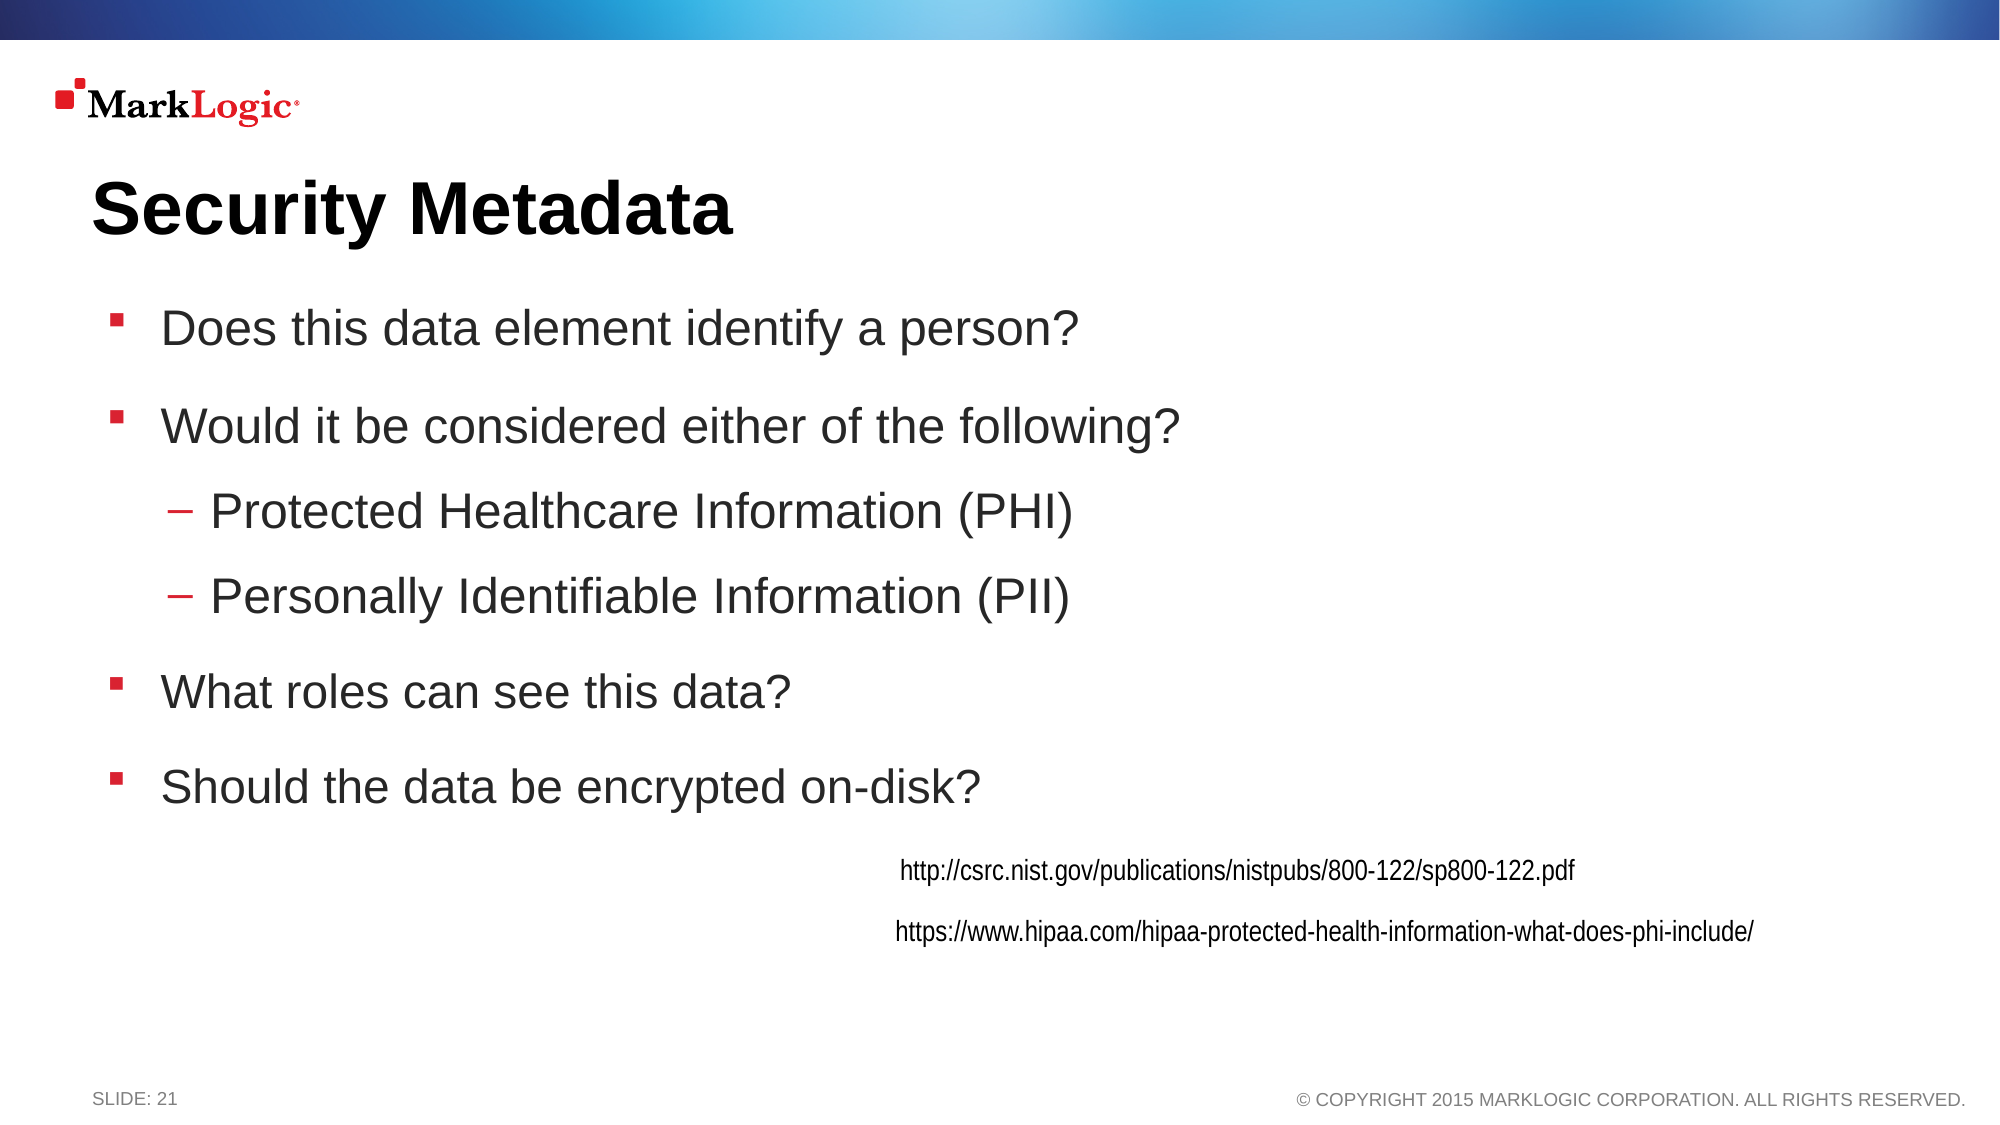

# Security Metadata
Does this data element identify a person?
Would it be considered either of the following?
Protected Healthcare Information (PHI)
Personally Identifiable Information (PII)
What roles can see this data?
Should the data be encrypted on-disk?
http://csrc.nist.gov/publications/nistpubs/800-122/sp800-122.pdf
https://www.hipaa.com/hipaa-protected-health-information-what-does-phi-include/